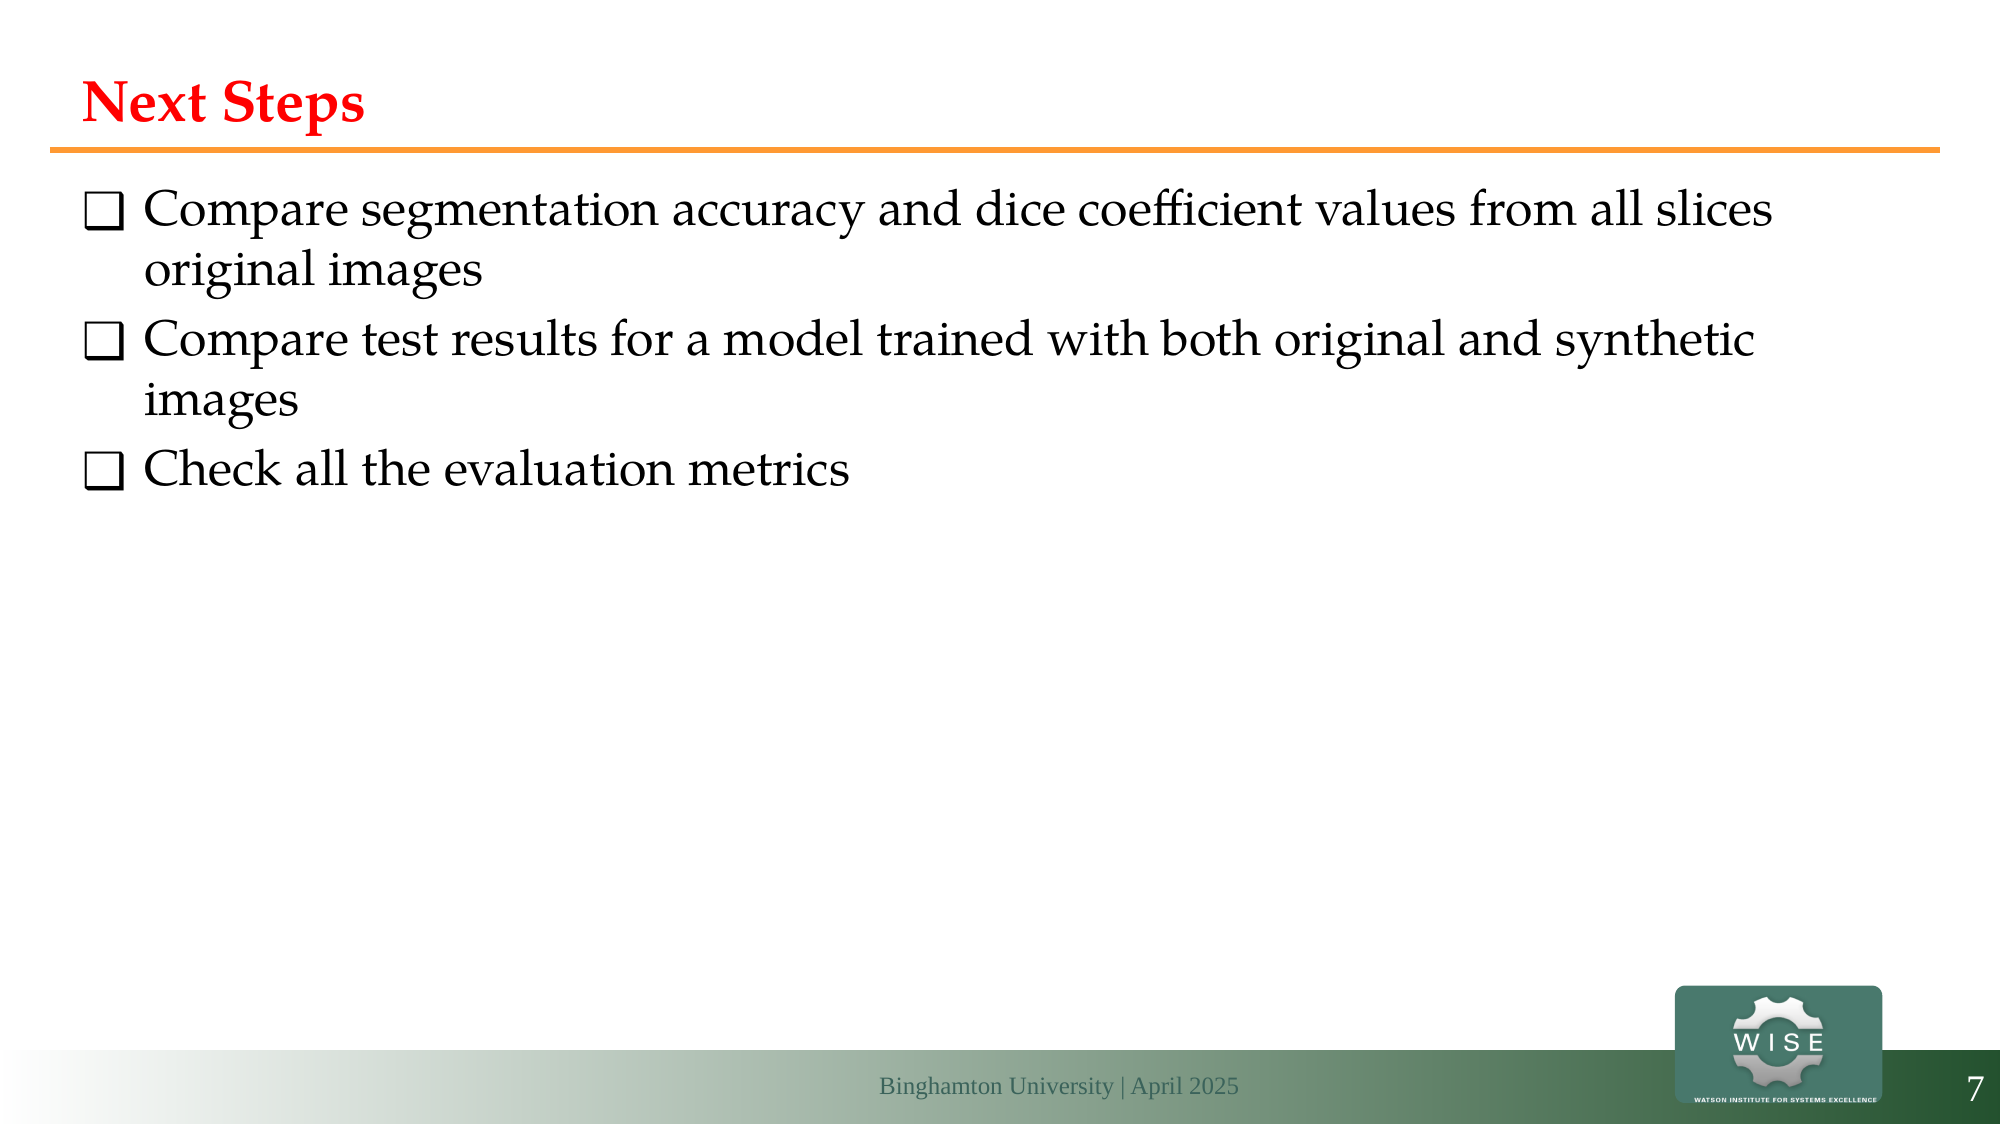

# Next Steps

Compare segmentation accuracy and dice coefficient values from all slices original images
Compare test results for a model trained with both original and synthetic images
Check all the evaluation metrics